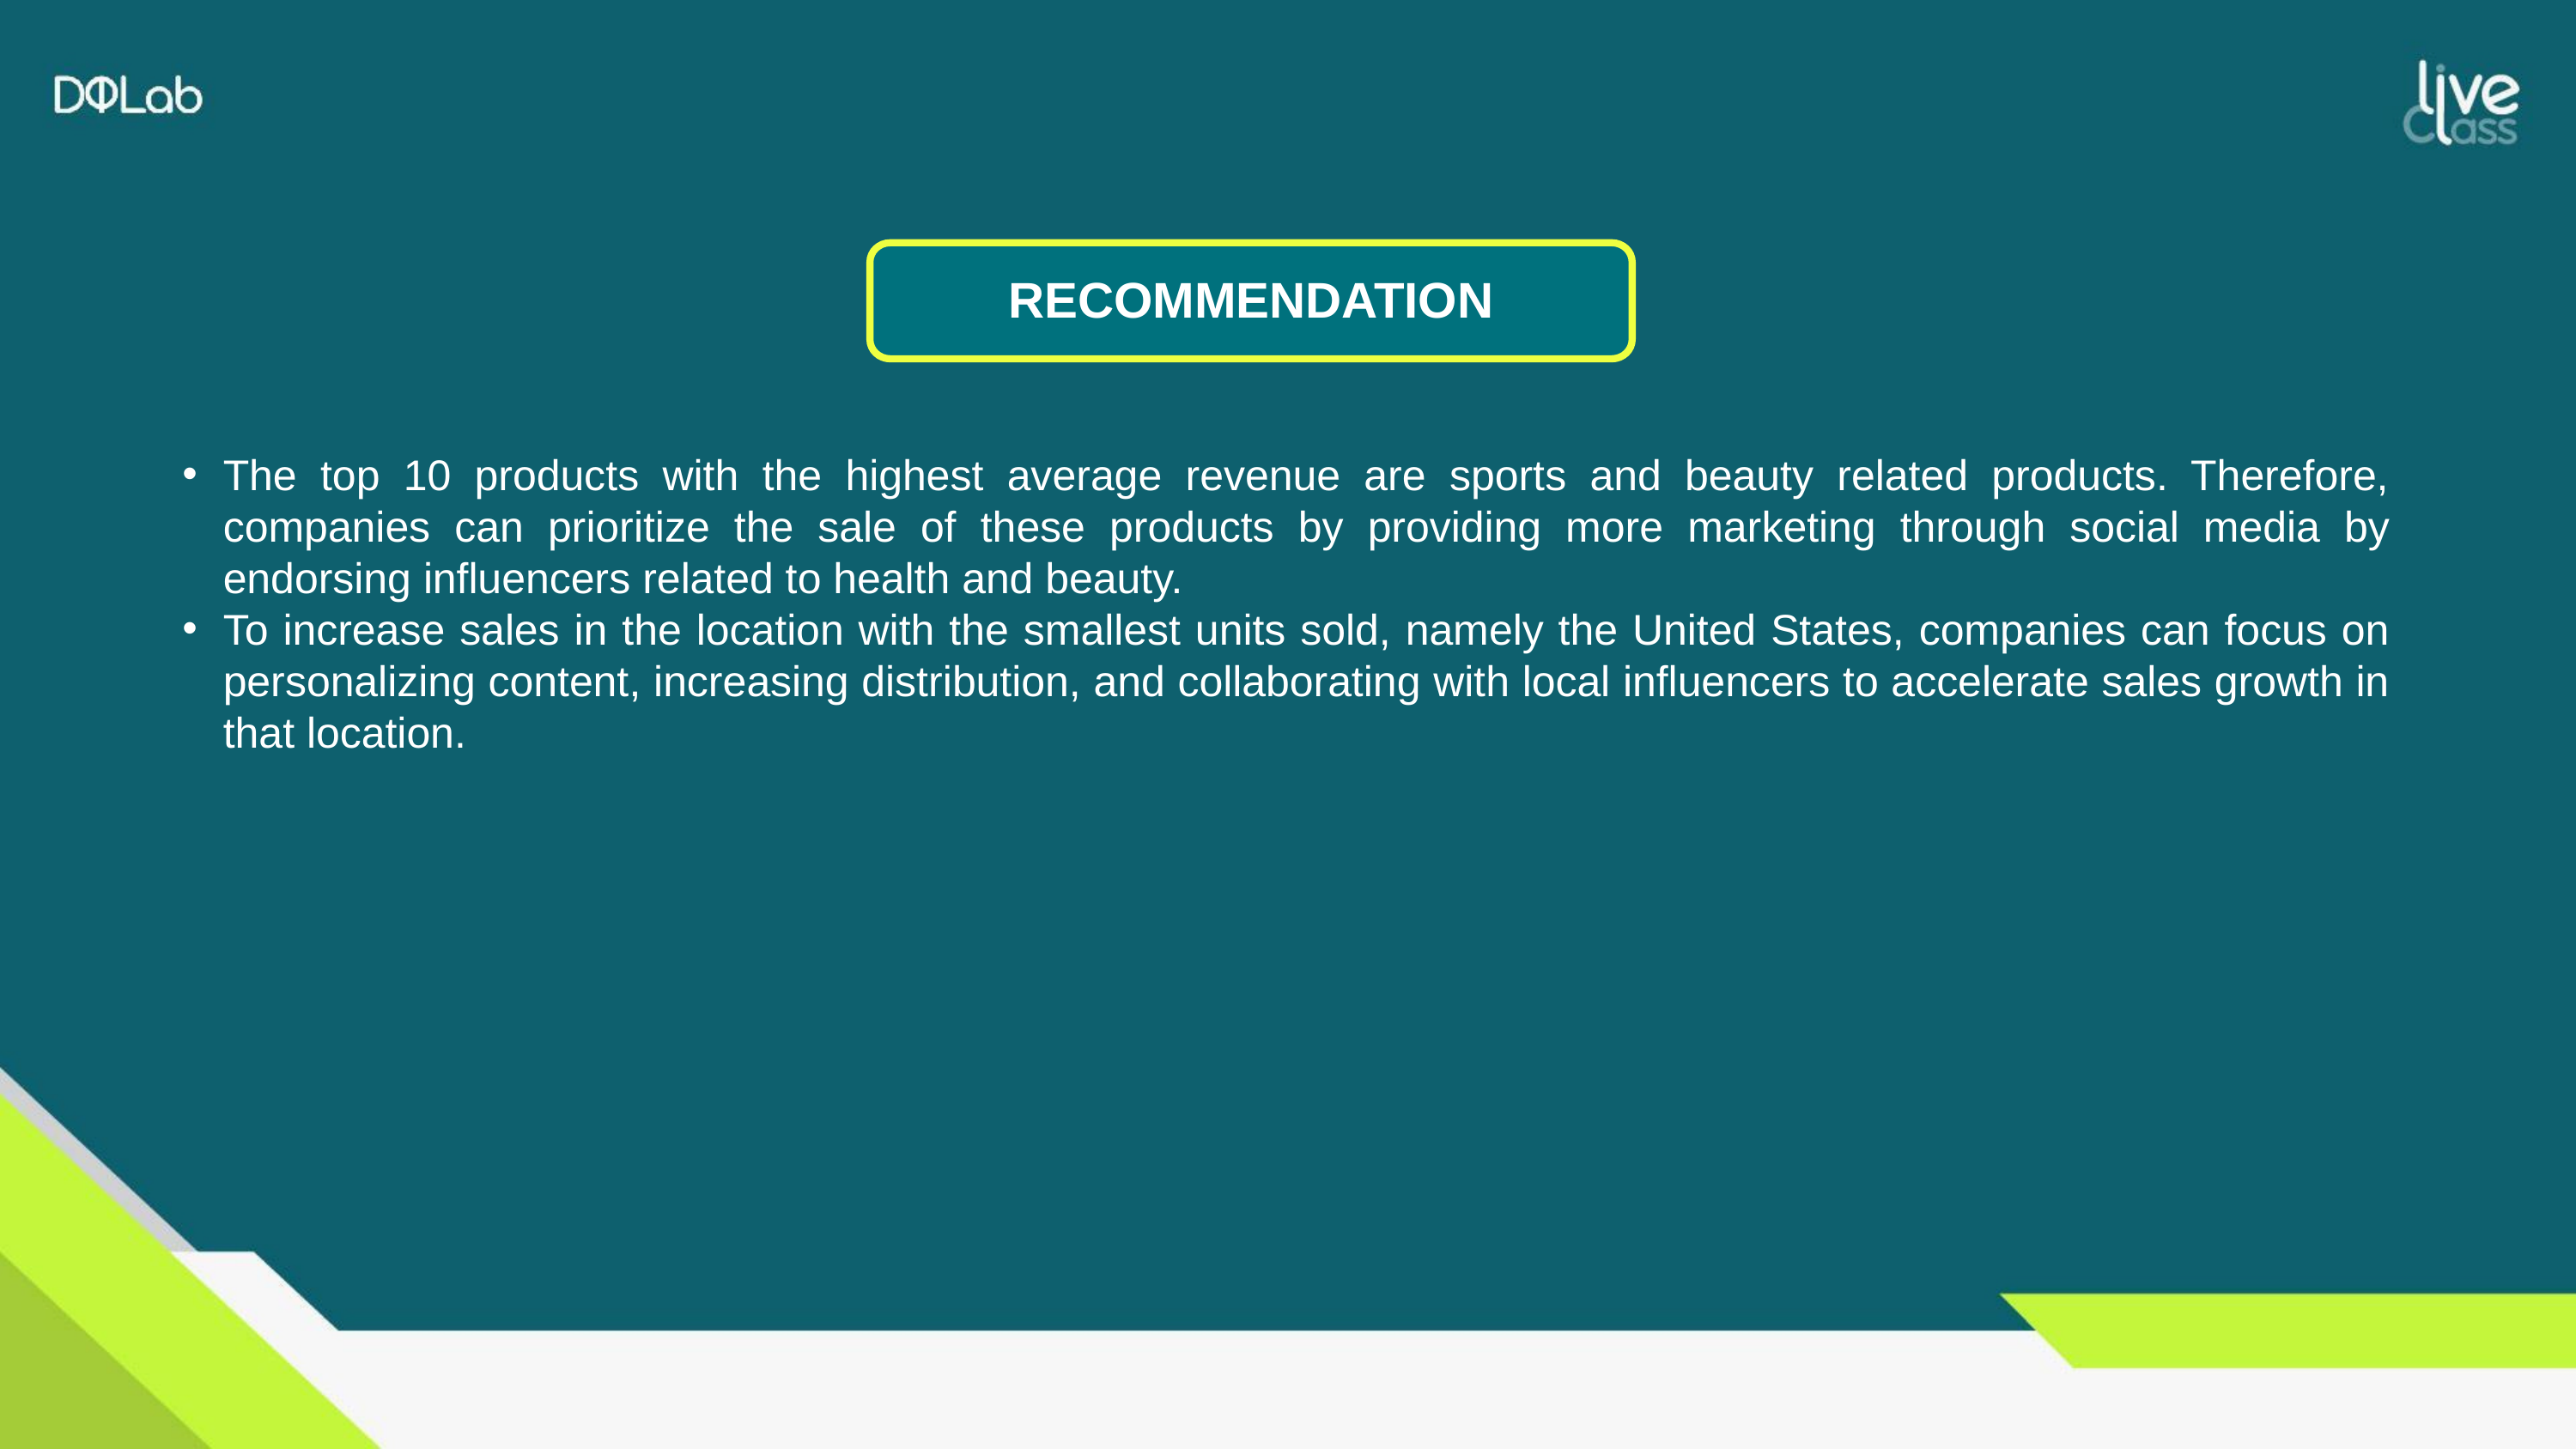

RECOMMENDATION

The top 10 products with the highest average revenue are sports and beauty related products. Therefore, companies can prioritize the sale of these products by providing more marketing through social media by endorsing influencers related to health and beauty.
To increase sales in the location with the smallest units sold, namely the United States, companies can focus on personalizing content, increasing distribution, and collaborating with local influencers to accelerate sales growth in that location.